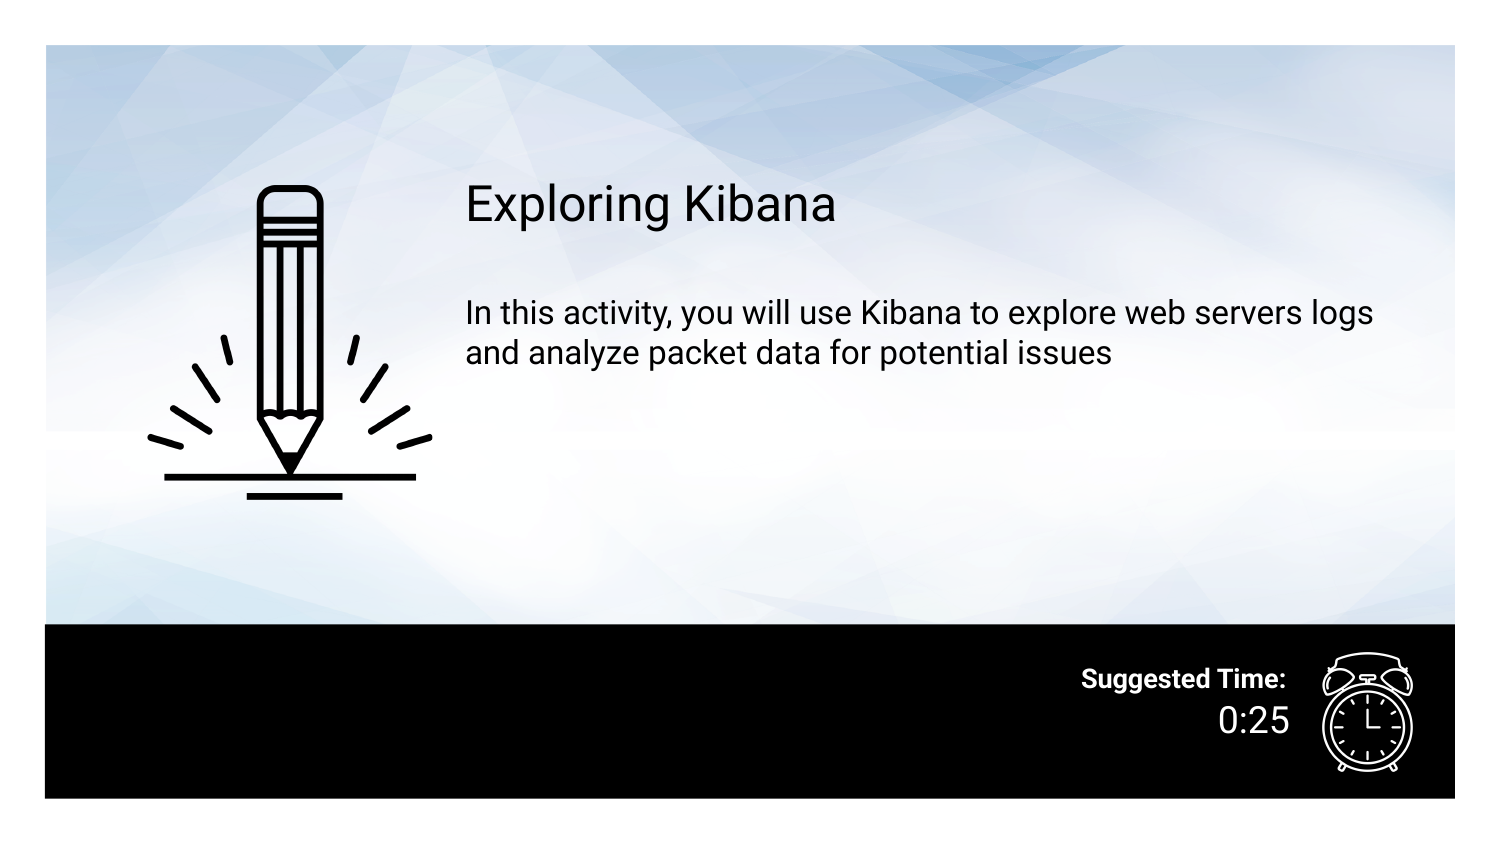

Exploring Kibana

In this activity, you will use Kibana to explore web servers logs and analyze packet data for potential issues
# 0:25